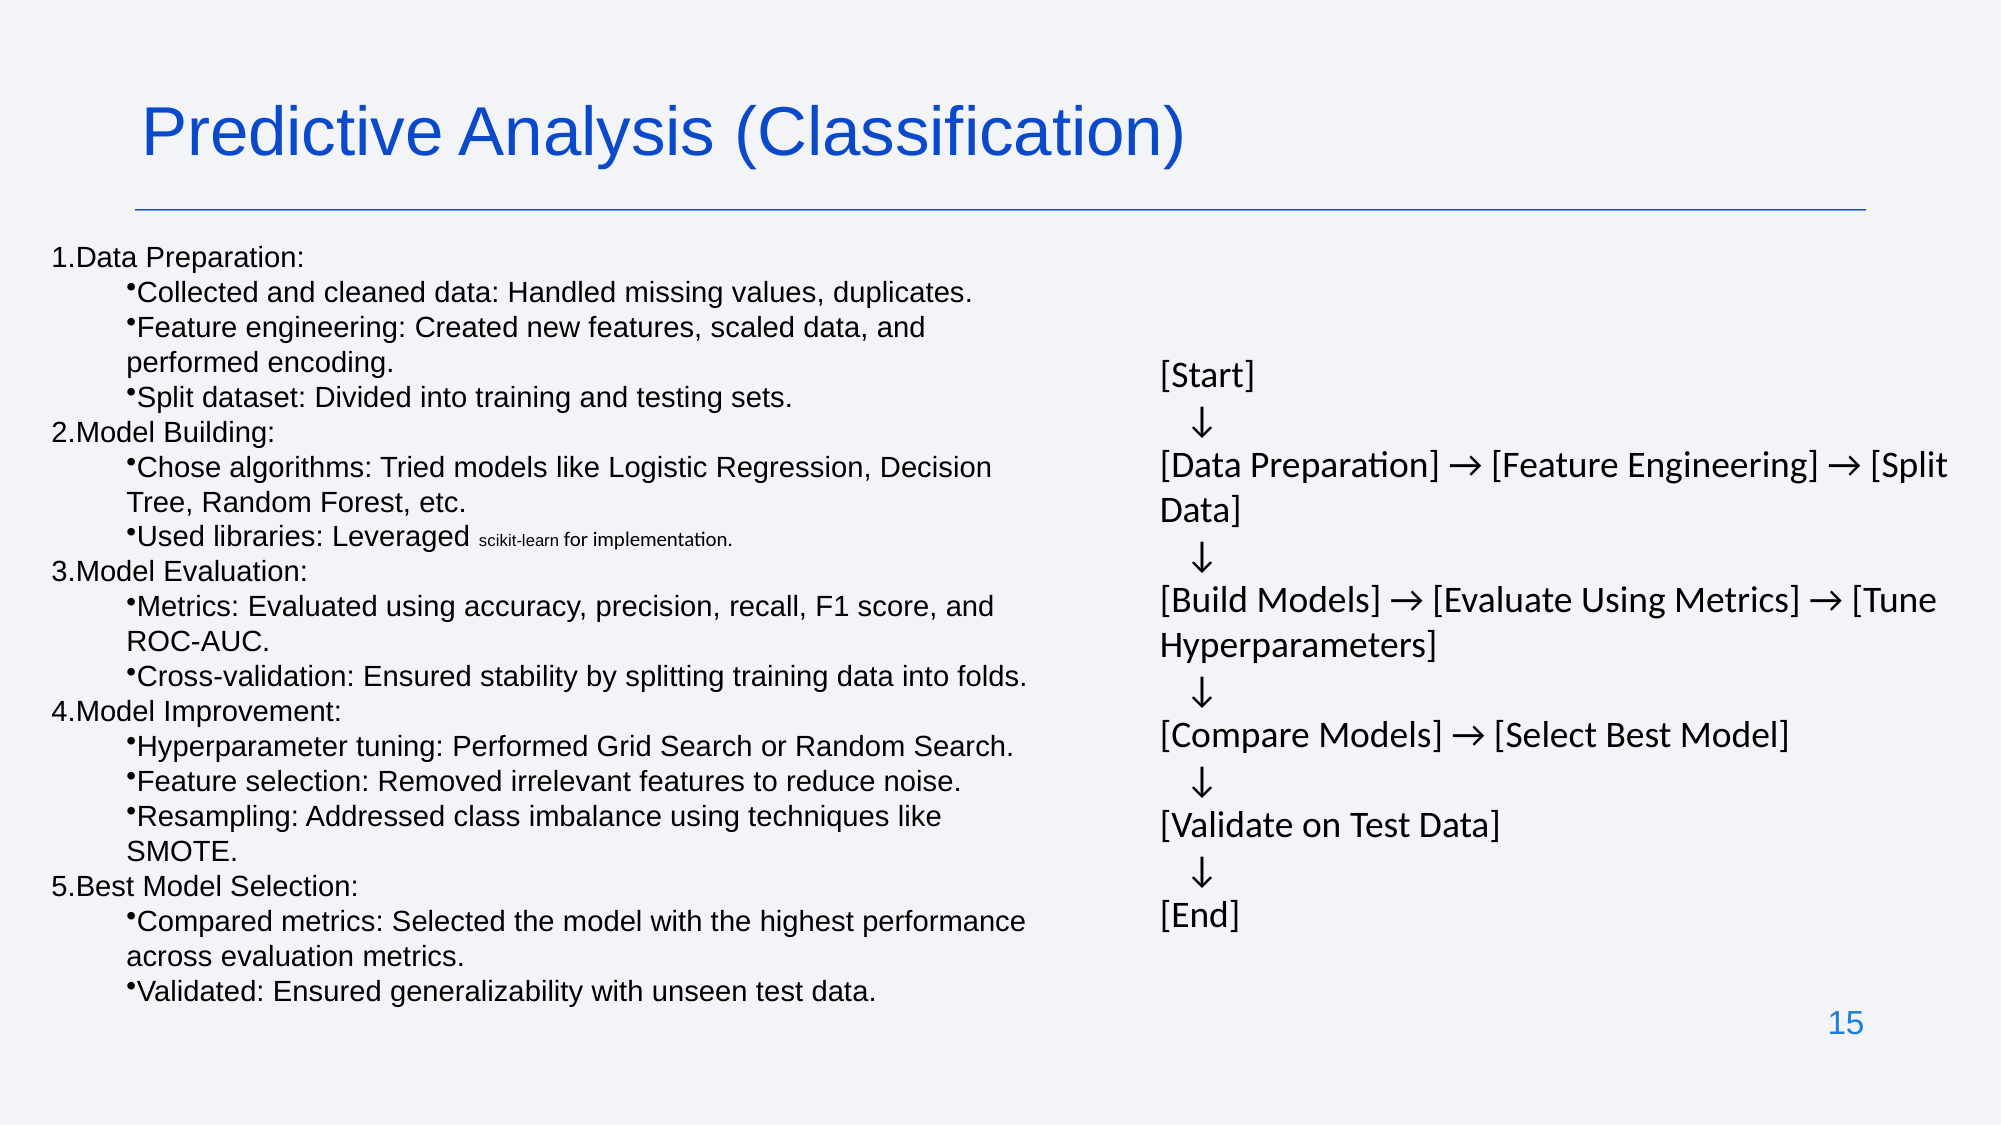

Predictive Analysis (Classification)

Data Preparation:
Collected and cleaned data: Handled missing values, duplicates.
Feature engineering: Created new features, scaled data, and performed encoding.
Split dataset: Divided into training and testing sets.
Model Building:
Chose algorithms: Tried models like Logistic Regression, Decision Tree, Random Forest, etc.
Used libraries: Leveraged scikit-learn for implementation.
Model Evaluation:
Metrics: Evaluated using accuracy, precision, recall, F1 score, and ROC-AUC.
Cross-validation: Ensured stability by splitting training data into folds.
Model Improvement:
Hyperparameter tuning: Performed Grid Search or Random Search.
Feature selection: Removed irrelevant features to reduce noise.
Resampling: Addressed class imbalance using techniques like SMOTE.
Best Model Selection:
Compared metrics: Selected the model with the highest performance across evaluation metrics.
Validated: Ensured generalizability with unseen test data.

[Start]
   ↓
[Data Preparation] → [Feature Engineering] → [Split Data]
   ↓
[Build Models] → [Evaluate Using Metrics] → [Tune Hyperparameters]
   ↓
[Compare Models] → [Select Best Model]
   ↓
[Validate on Test Data]
   ↓
[End]

15